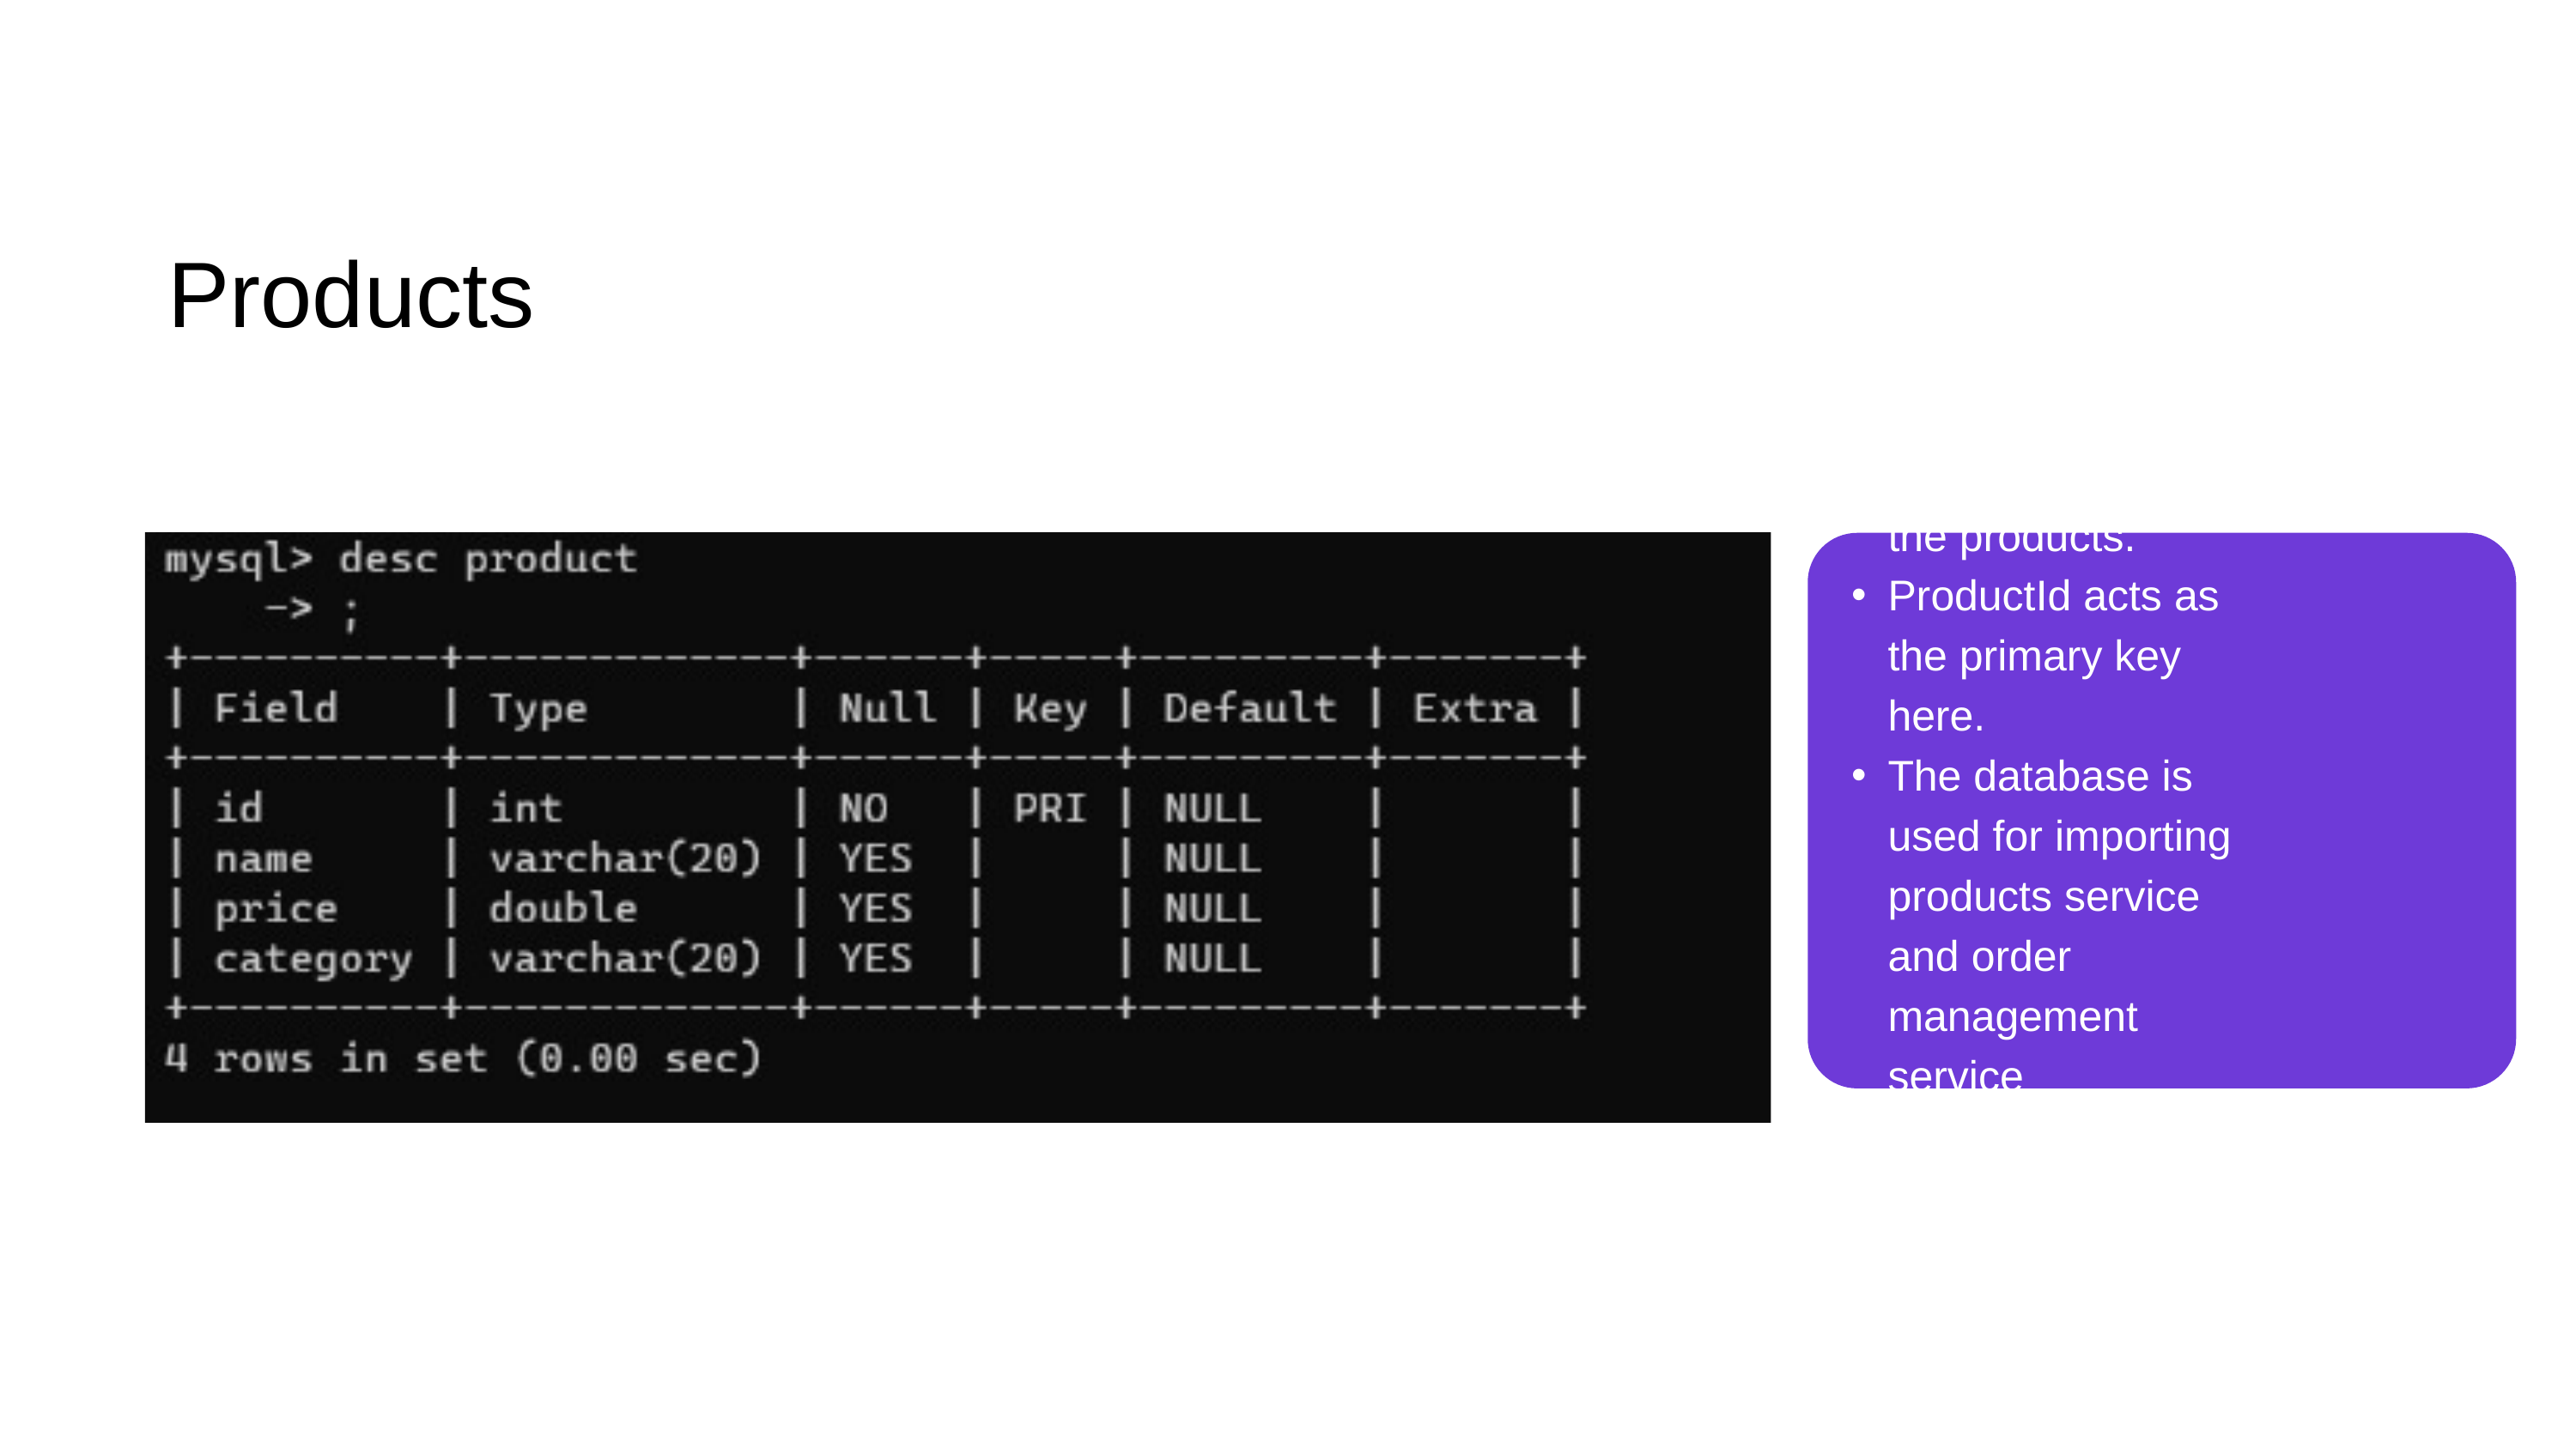

Products

Database to store the details of all the products.
ProductId acts as the primary key here.
The database is used for importing products service and order management service